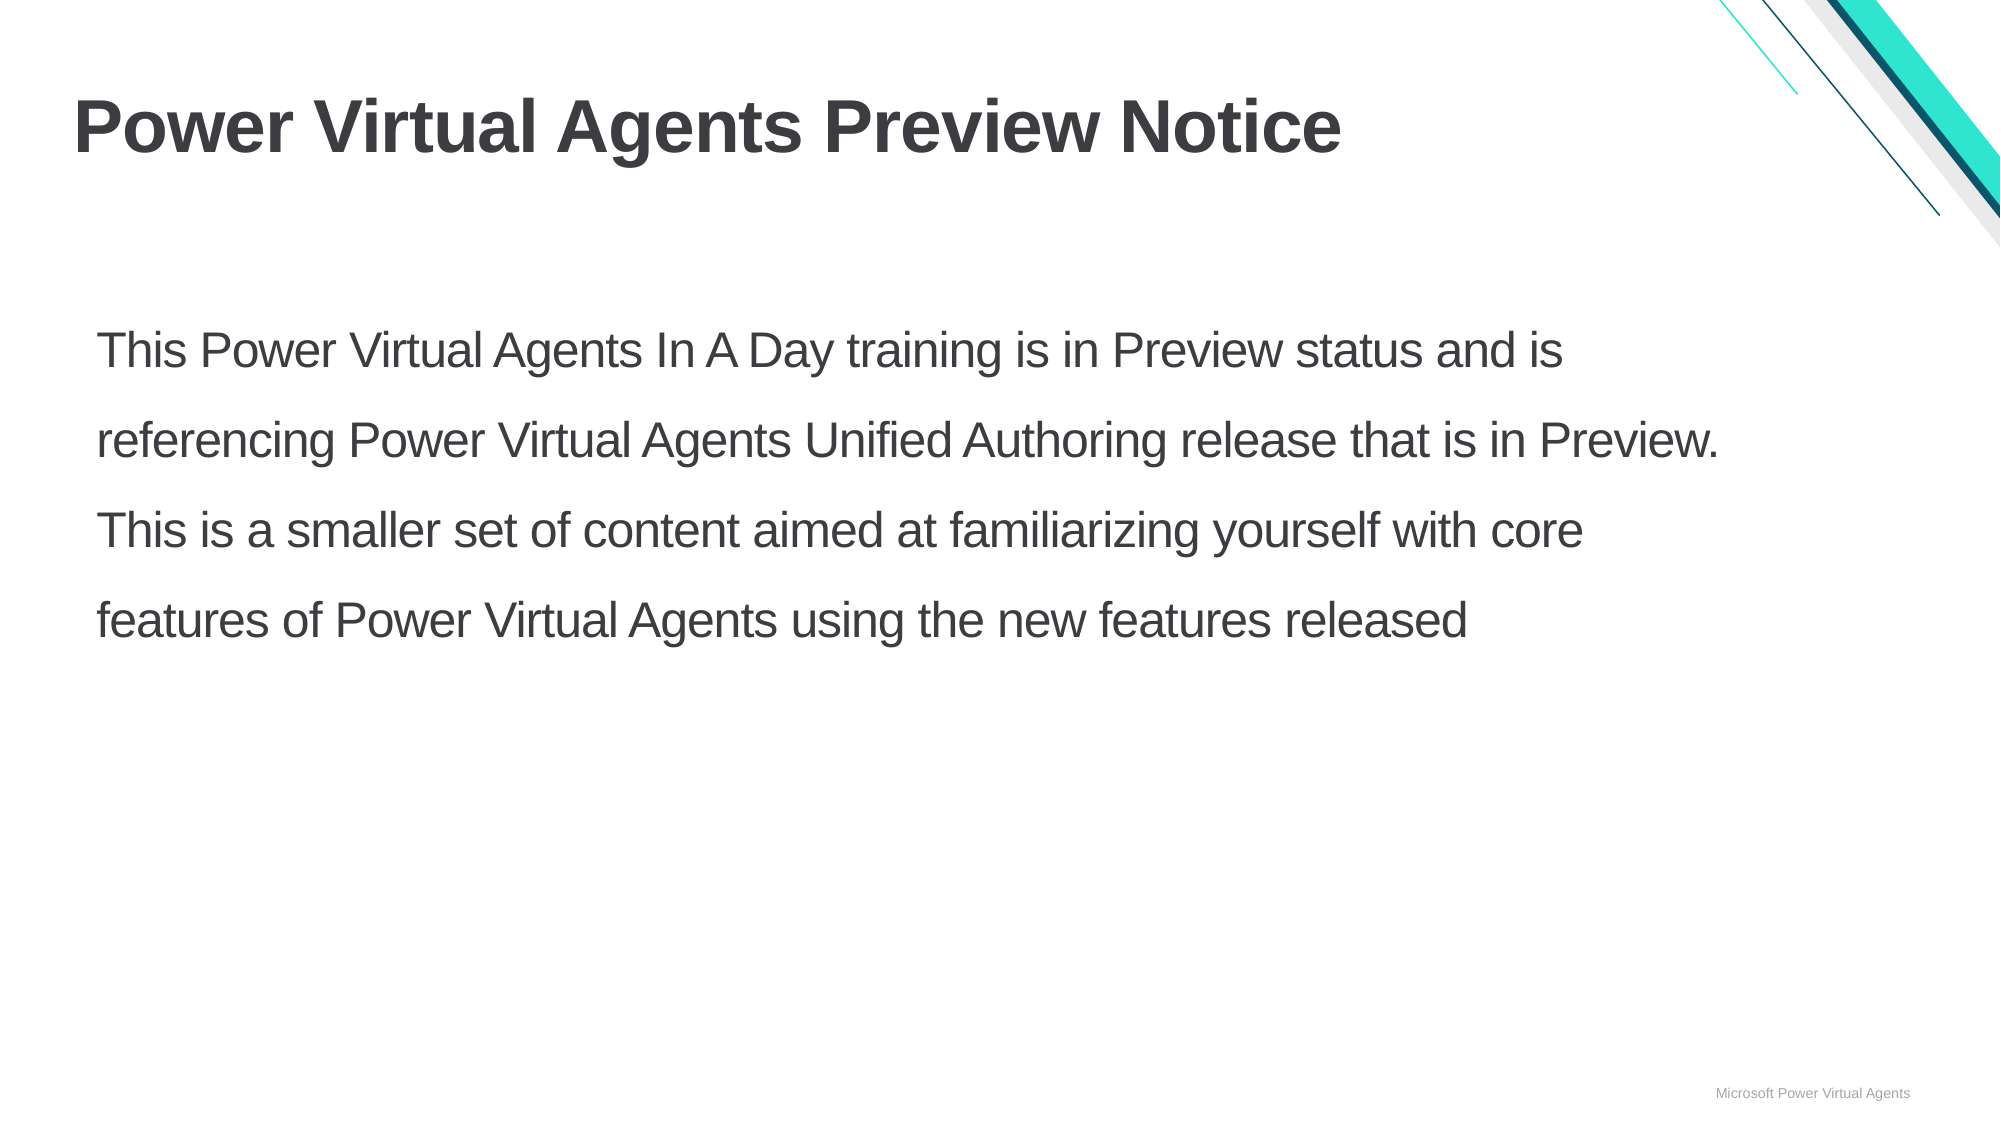

# Power Virtual Agents Preview Notice
This Power Virtual Agents In A Day training is in Preview status and is referencing Power Virtual Agents Unified Authoring release that is in Preview. This is a smaller set of content aimed at familiarizing yourself with core features of Power Virtual Agents using the new features released